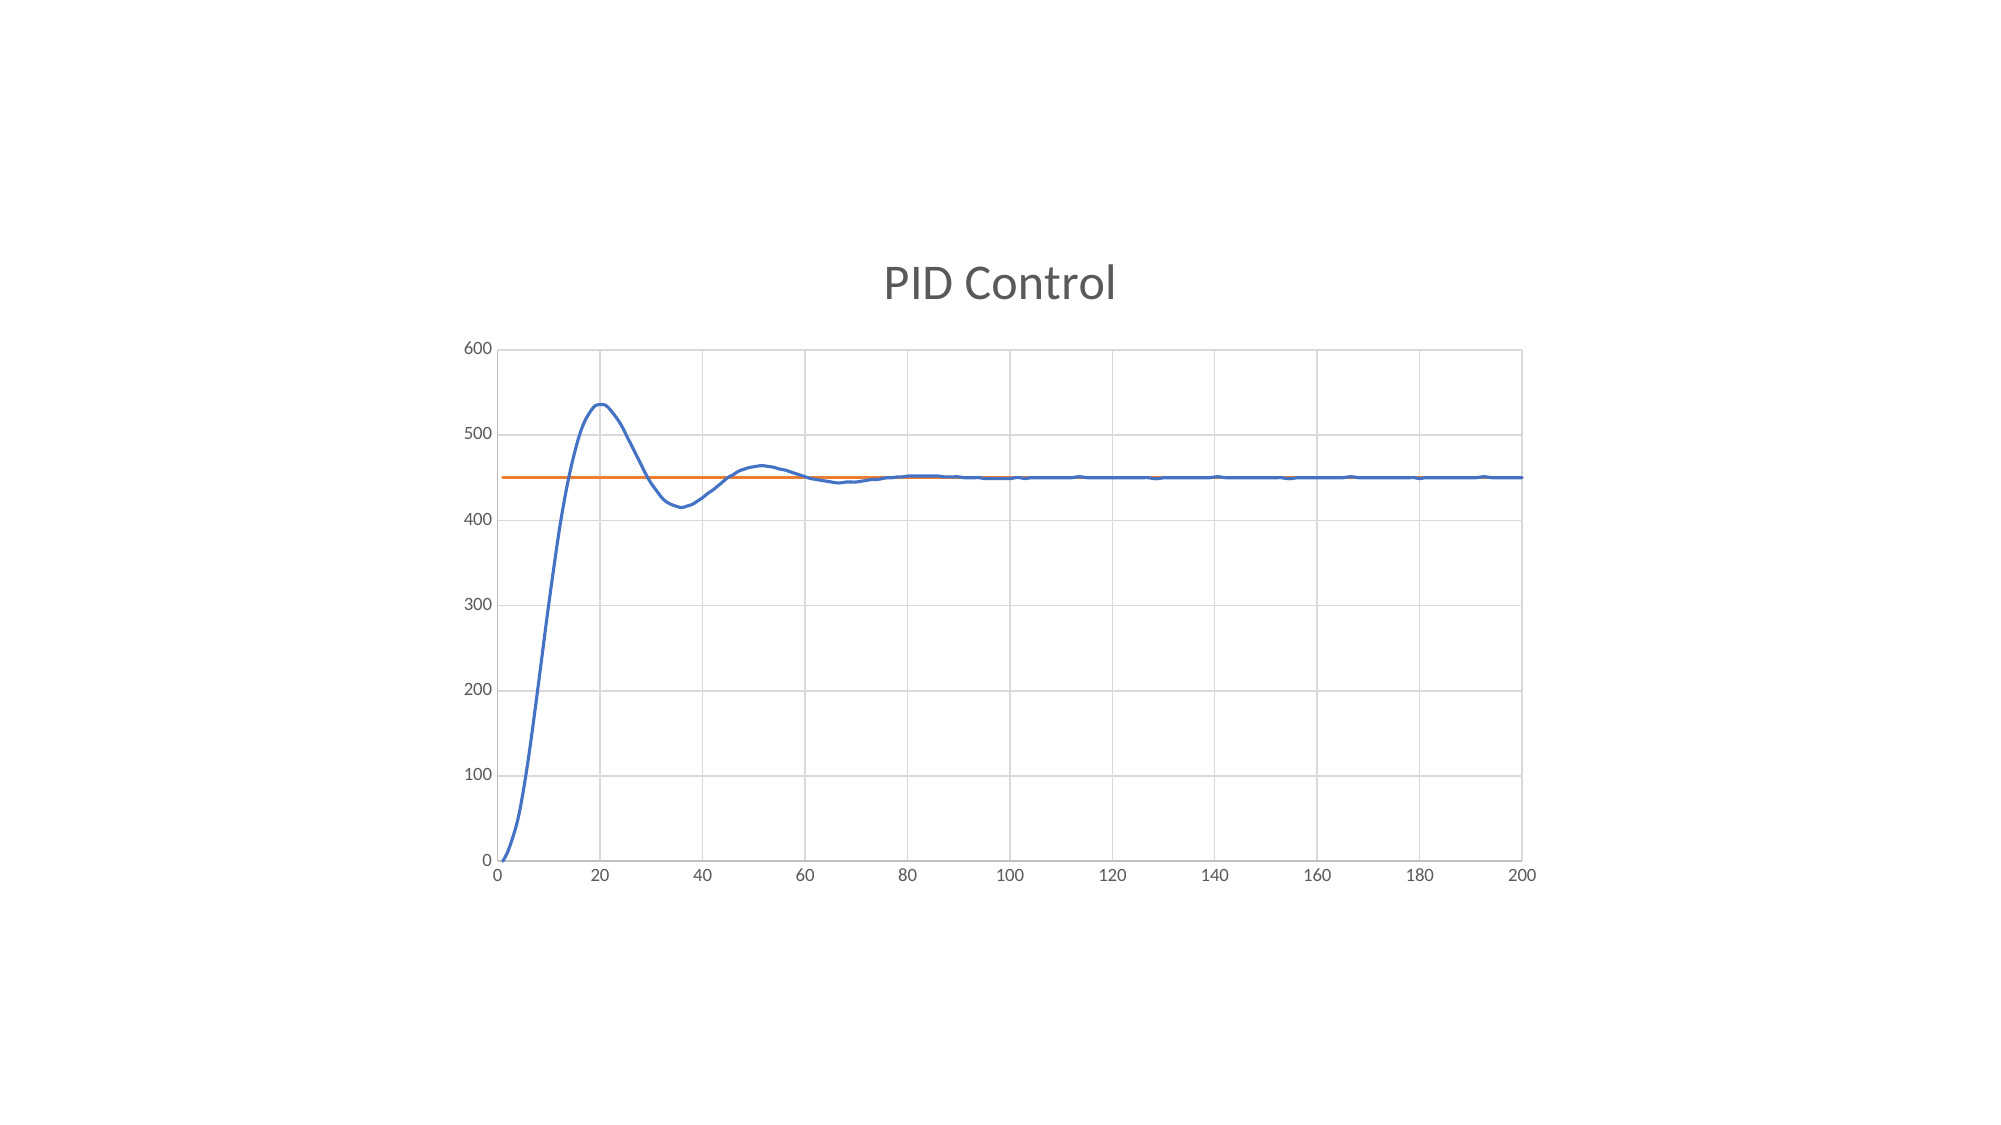

### Chart: PID Control

| Category |  |  |
|---|---|---|